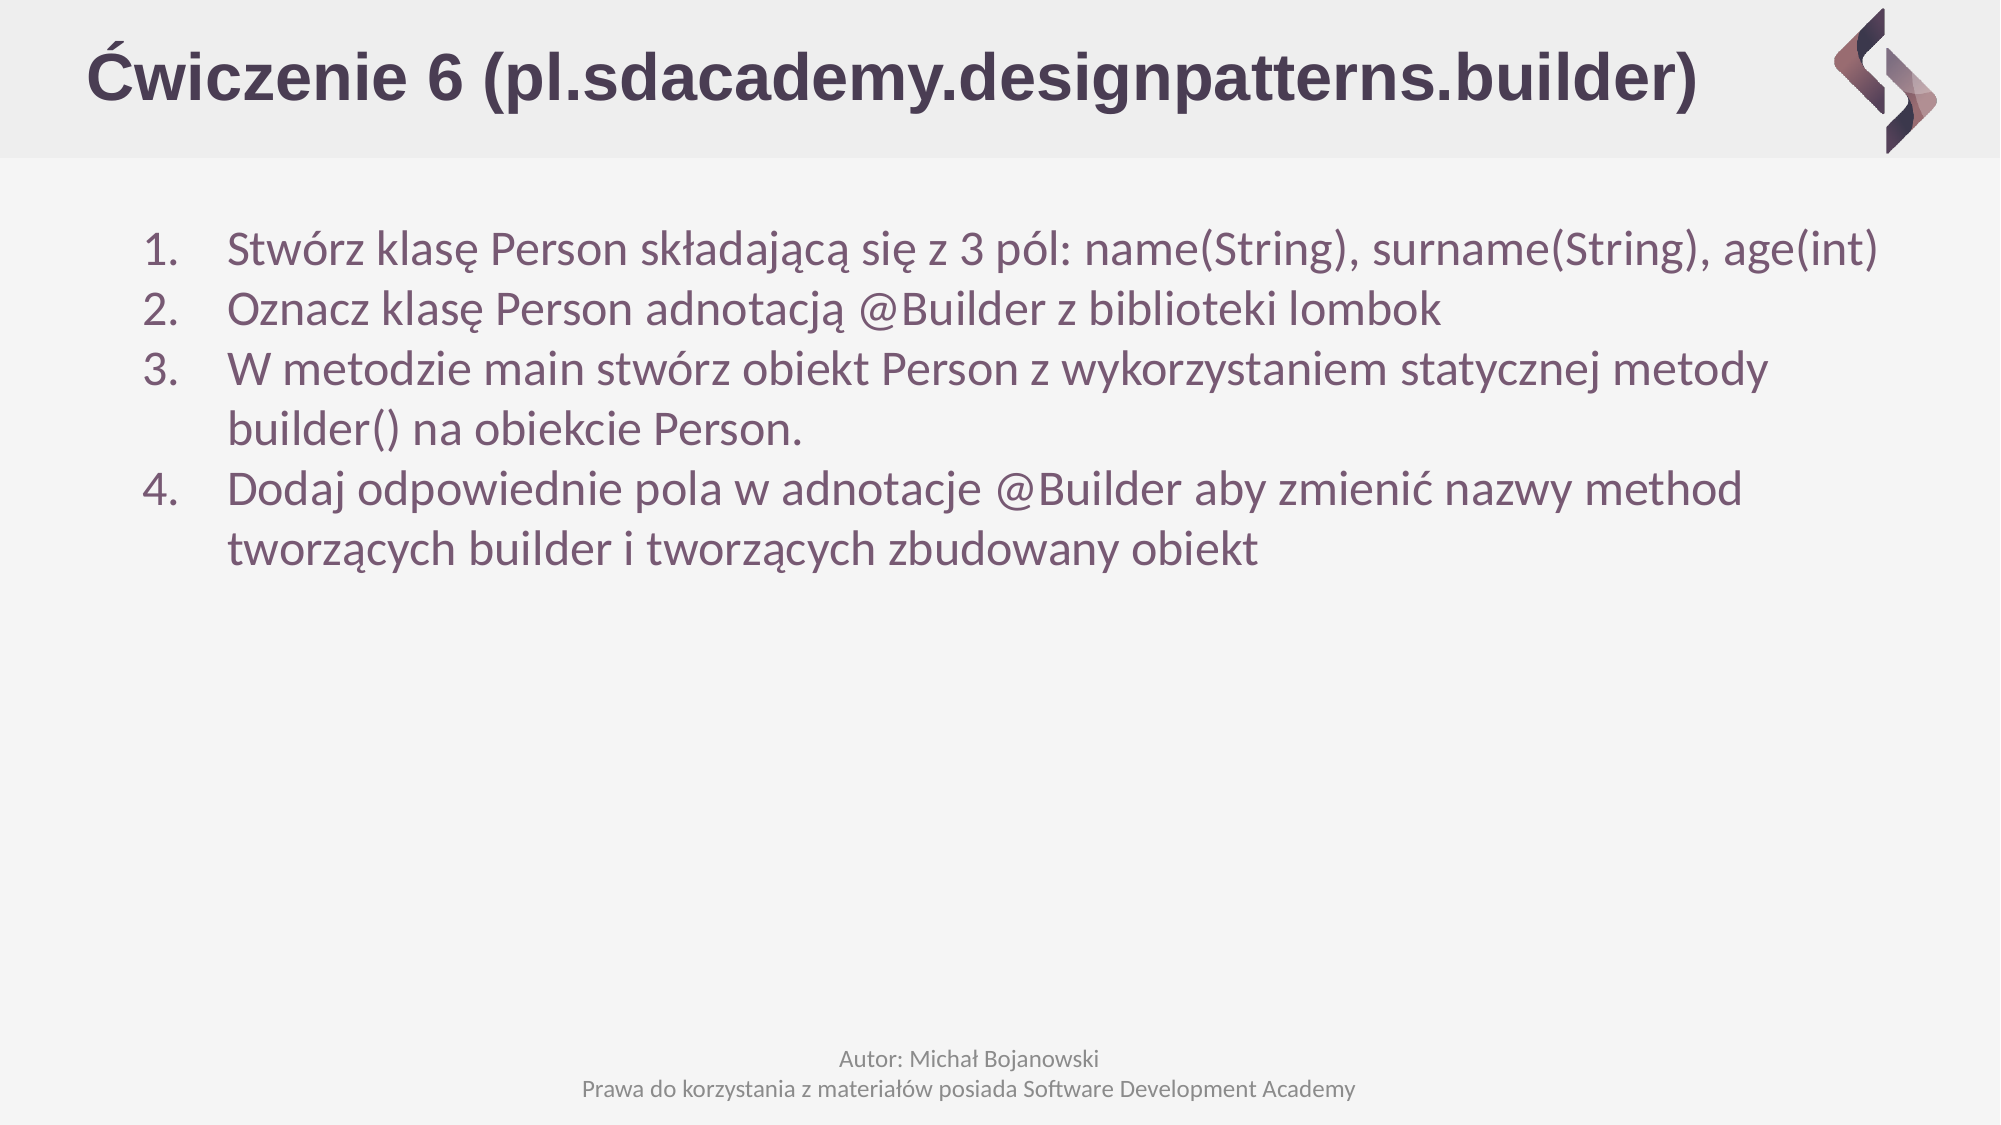

# Ćwiczenie 6 (pl.sdacademy.designpatterns.builder)
Stwórz klasę Person składającą się z 3 pól: name(String), surname(String), age(int)
Oznacz klasę Person adnotacją @Builder z biblioteki lombok
W metodzie main stwórz obiekt Person z wykorzystaniem statycznej metody builder() na obiekcie Person.
Dodaj odpowiednie pola w adnotacje @Builder aby zmienić nazwy method tworzących builder i tworzących zbudowany obiekt

Autor: Michał Bojanowski
Prawa do korzystania z materiałów posiada Software Development Academy